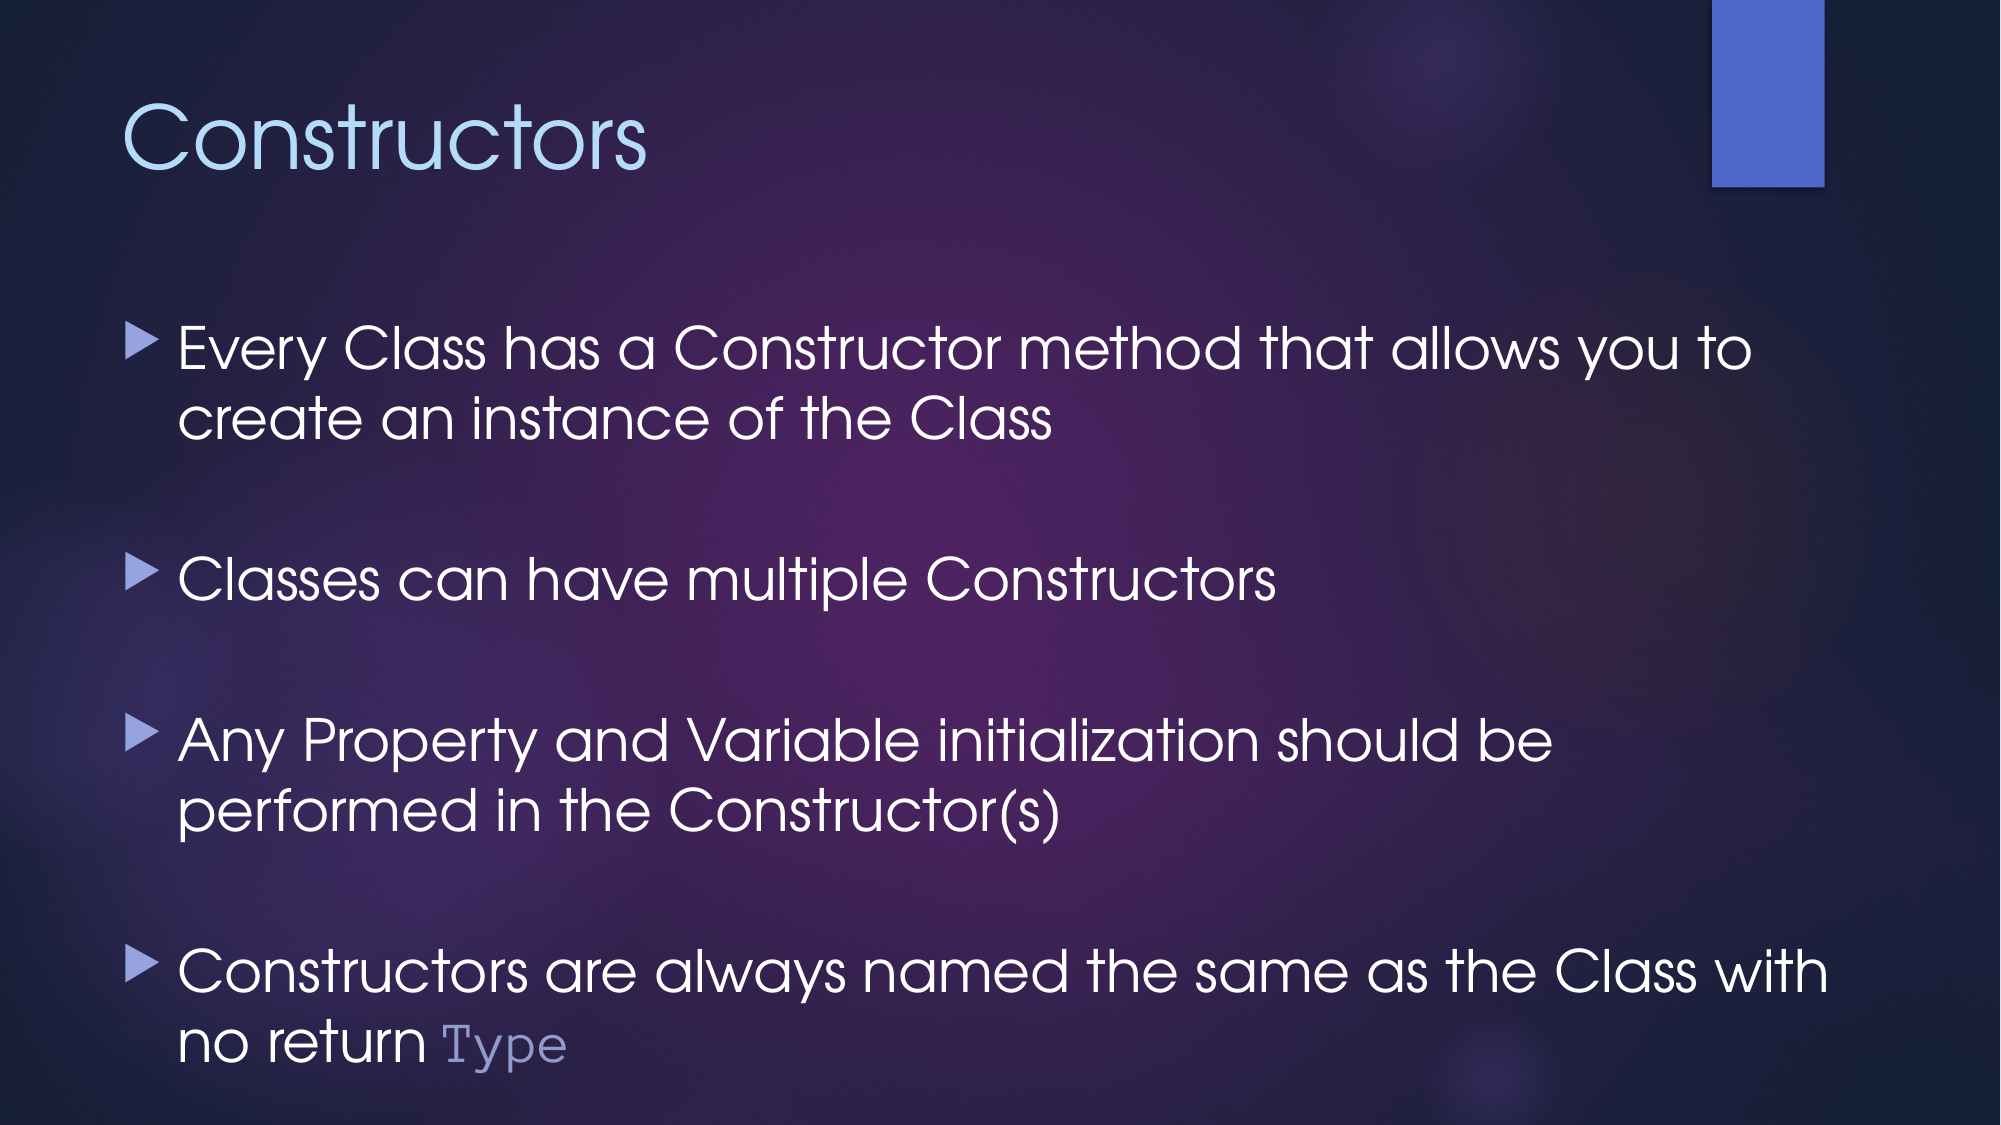

# Constructors
Every Class has a Constructor method that allows you to create an instance of the Class
Classes can have multiple Constructors
Any Property and Variable initialization should be performed in the Constructor(s)
Constructors are always named the same as the Class with no return Type